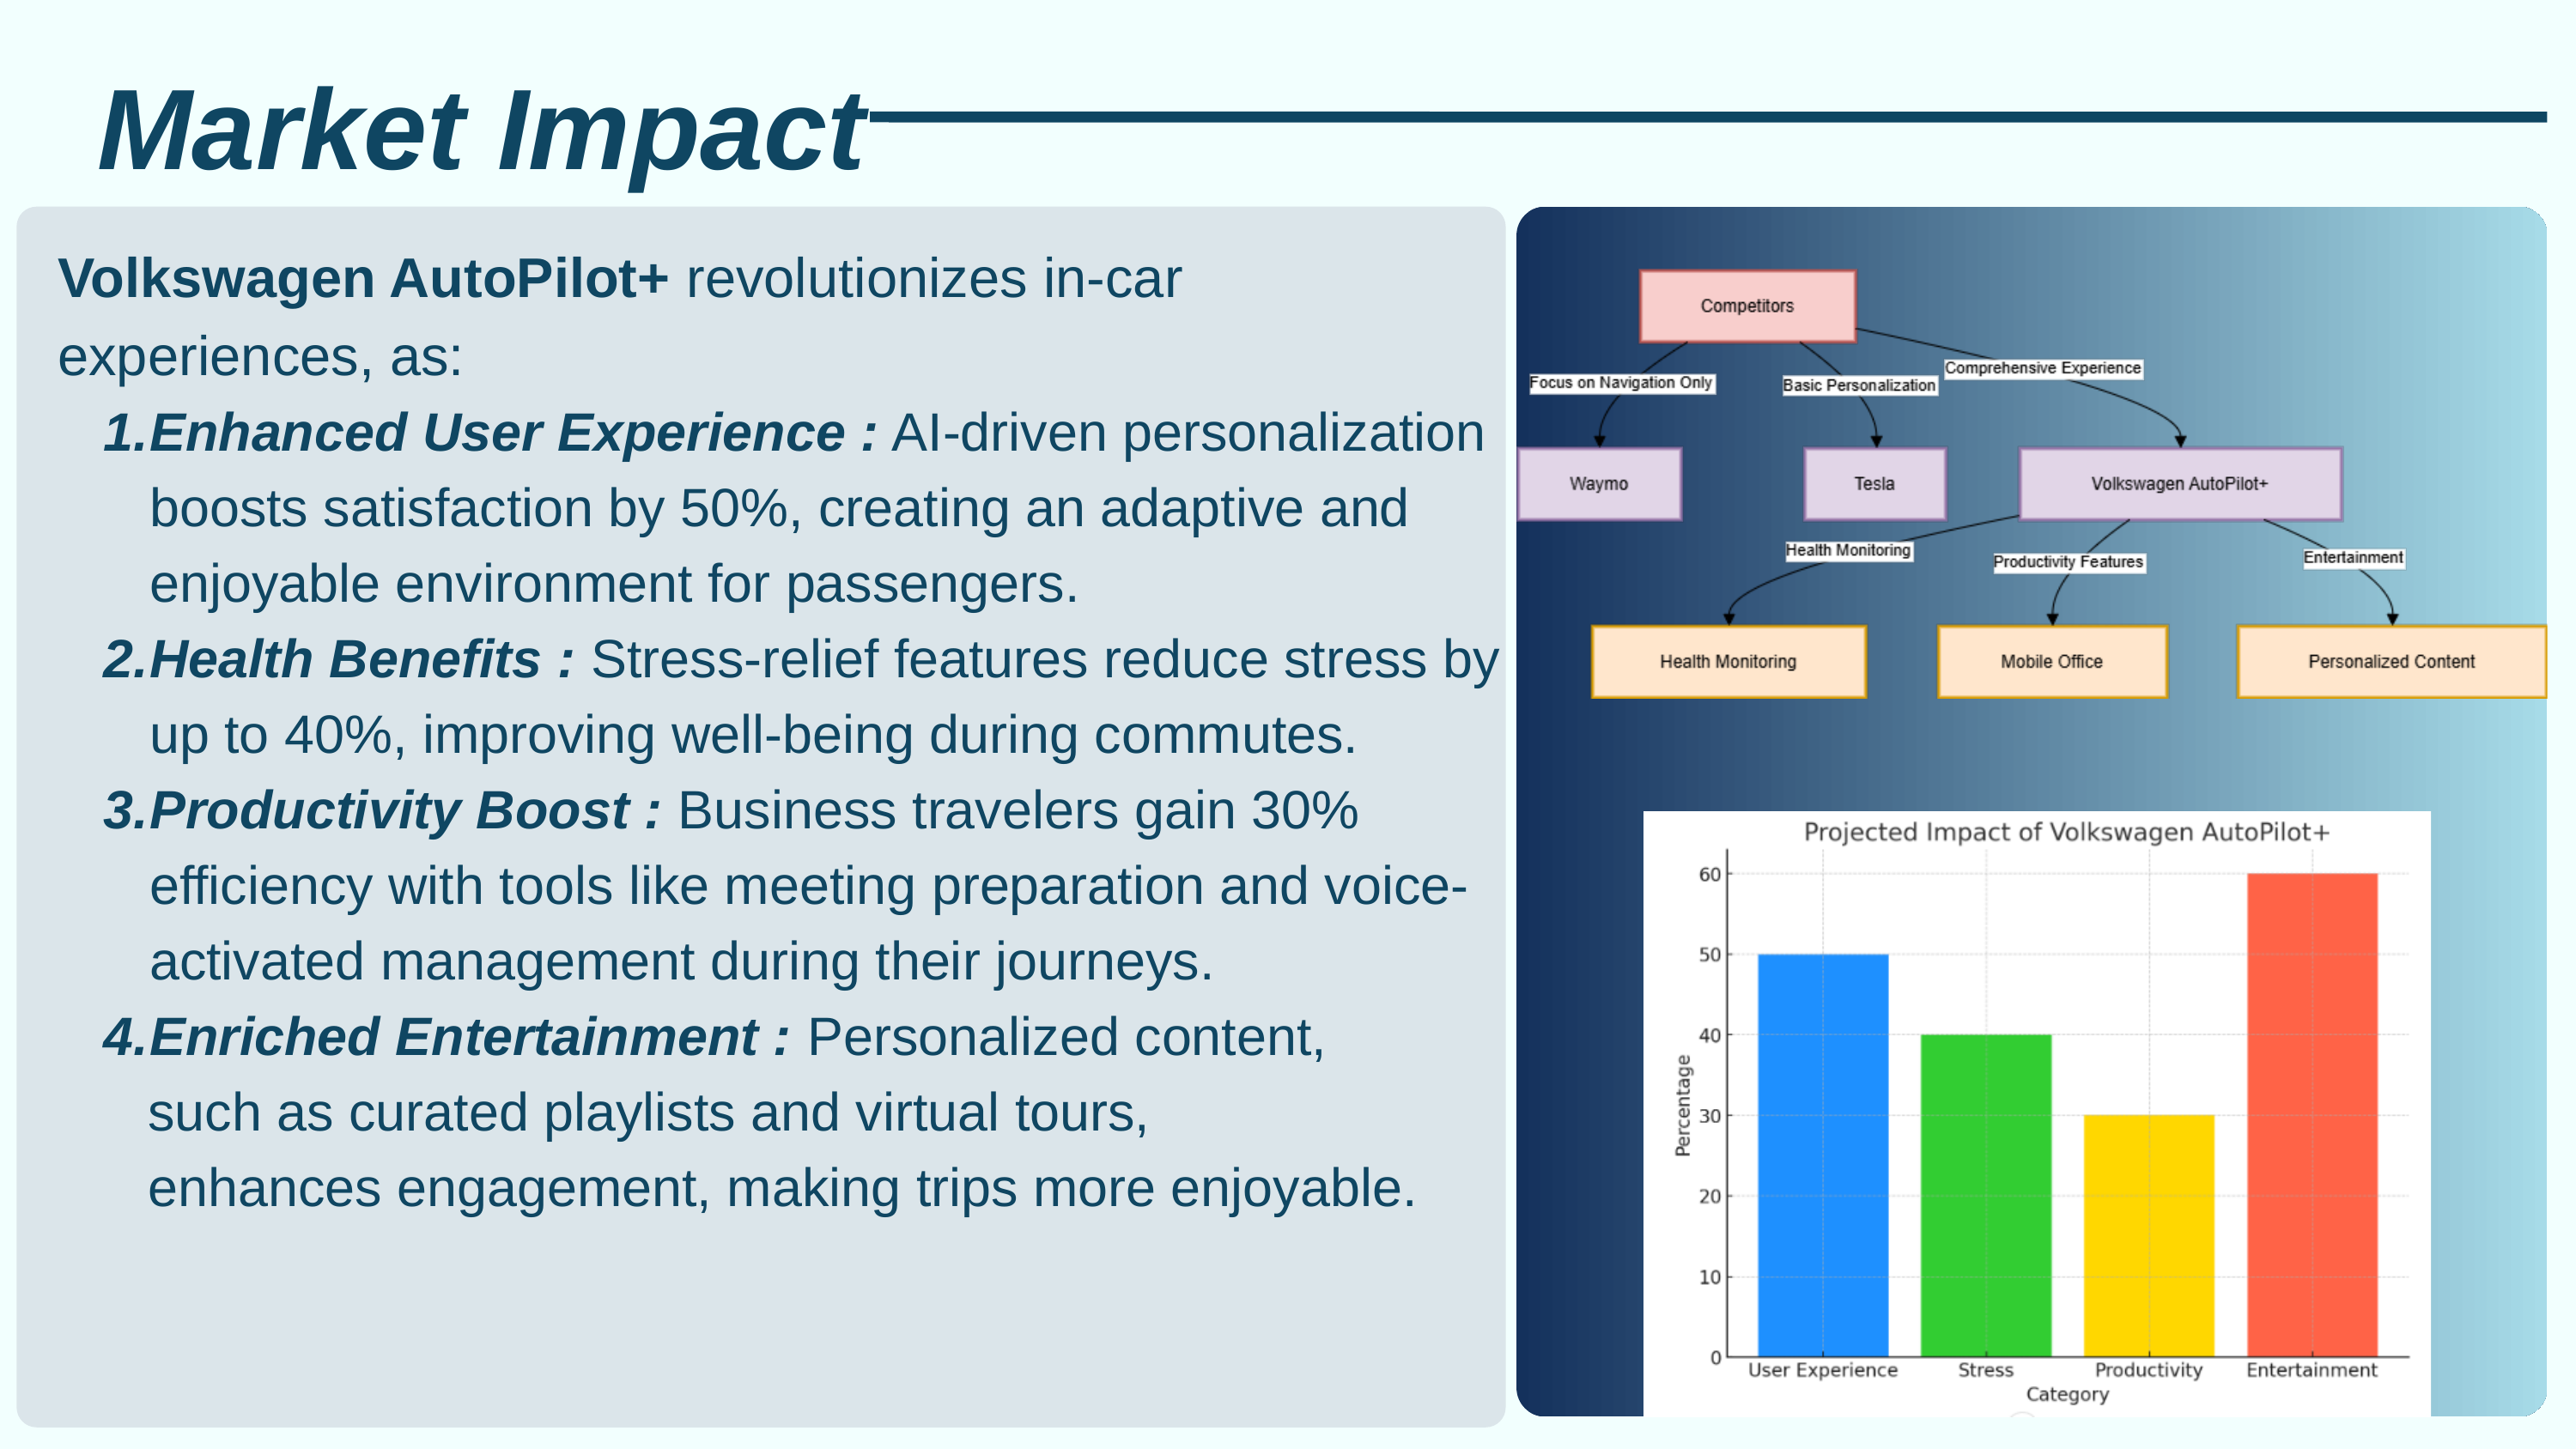

Market Impact

Volkswagen AutoPilot+ revolutionizes in-car experiences, as:
Enhanced User Experience : AI-driven personalization boosts satisfaction by 50%, creating an adaptive and enjoyable environment for passengers.
Health Benefits : Stress-relief features reduce stress by up to 40%, improving well-being during commutes.
Productivity Boost : Business travelers gain 30% efficiency with tools like meeting preparation and voice-activated management during their journeys.
Enriched Entertainment : Personalized content,
      such as curated playlists and virtual tours,
      enhances engagement, making trips more enjoyable.